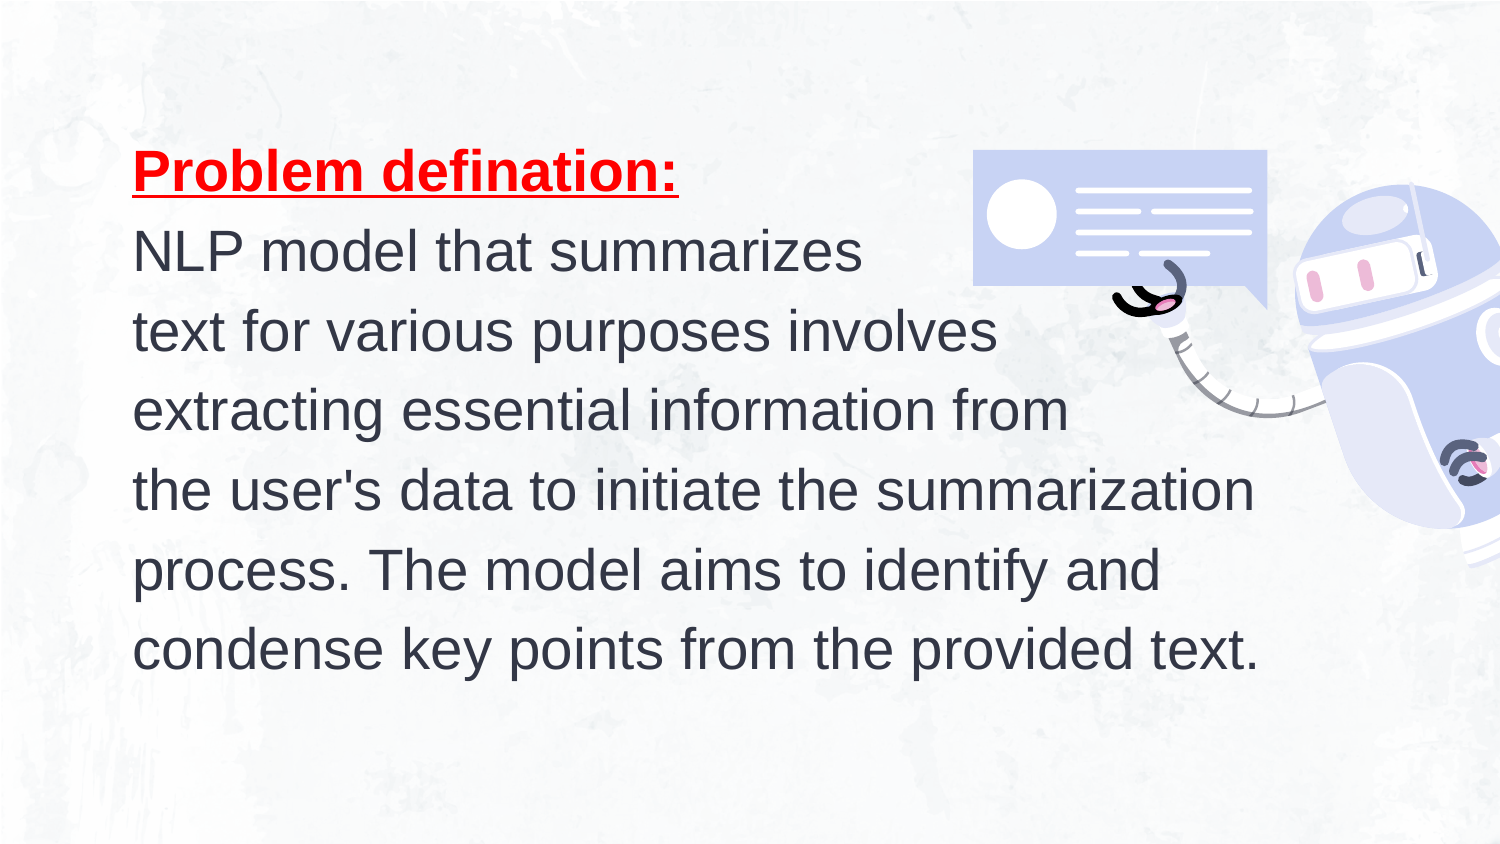

# Problem defination: NLP model that summarizes text for various purposes involves extracting essential information from the user's data to initiate the summarization process. The model aims to identify and condense key points from the provided text.